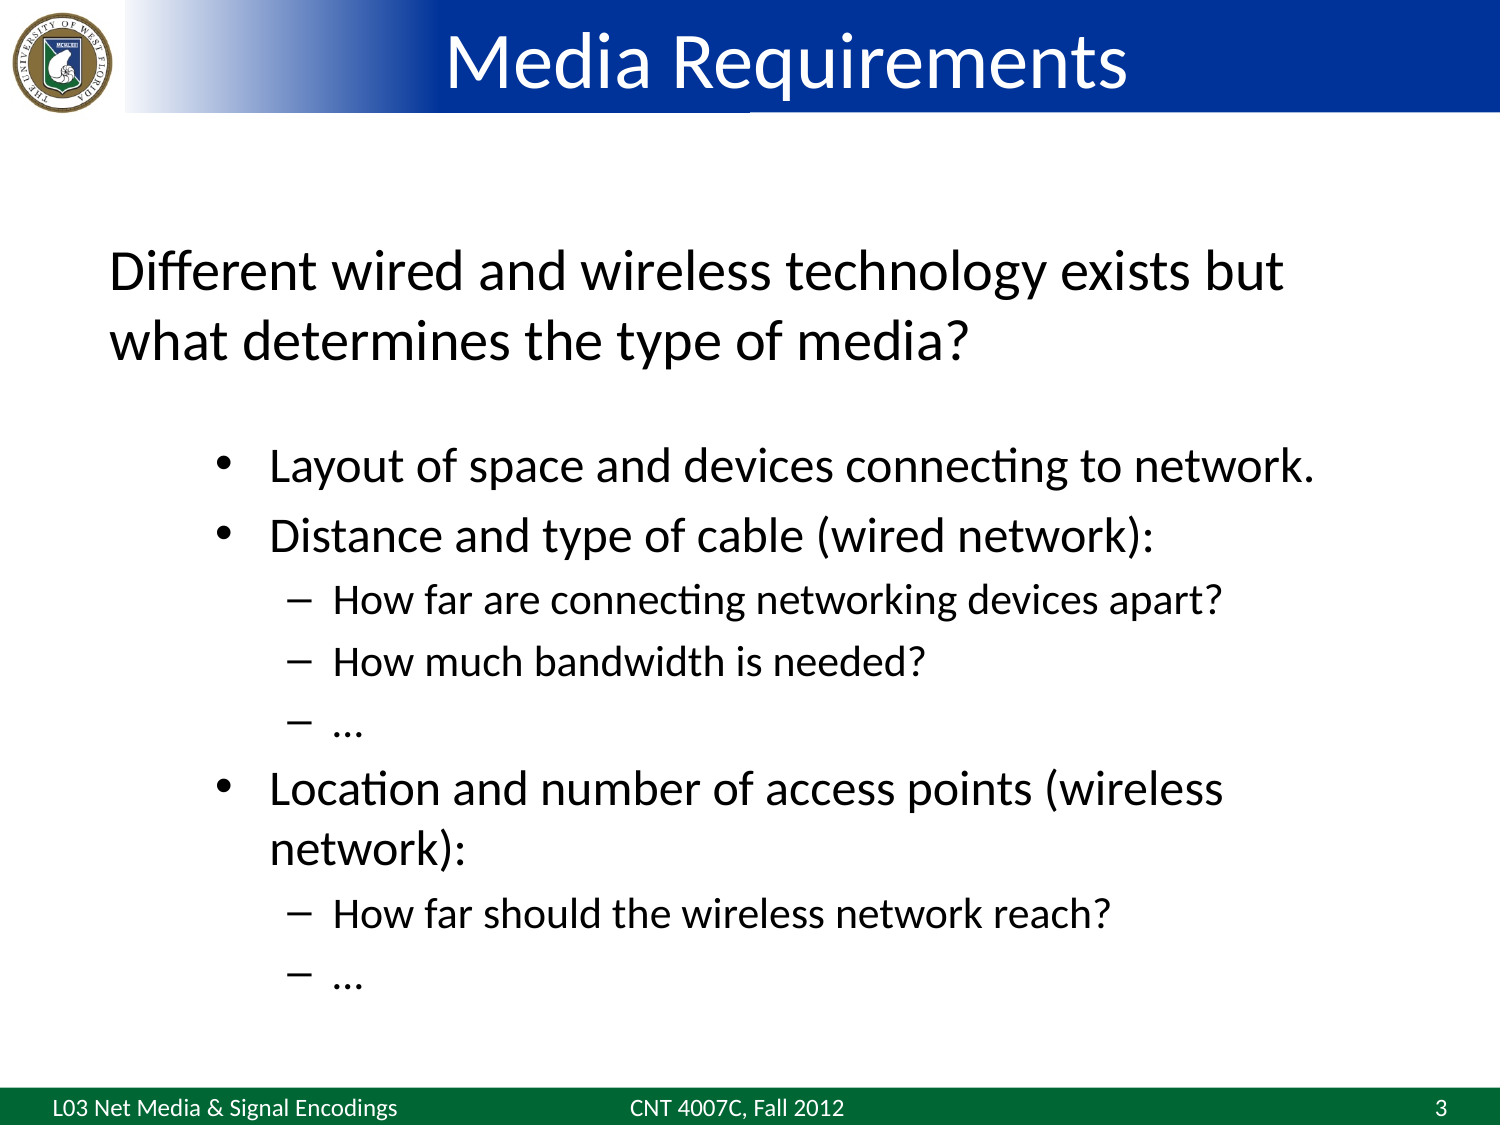

# Media Requirements
Different wired and wireless technology exists but what determines the type of media?
Layout of space and devices connecting to network.
Distance and type of cable (wired network):
How far are connecting networking devices apart?
How much bandwidth is needed?
…
Location and number of access points (wireless network):
How far should the wireless network reach?
…

CNT 4007C, Fall 2012
3
L03 Net Media & Signal Encodings